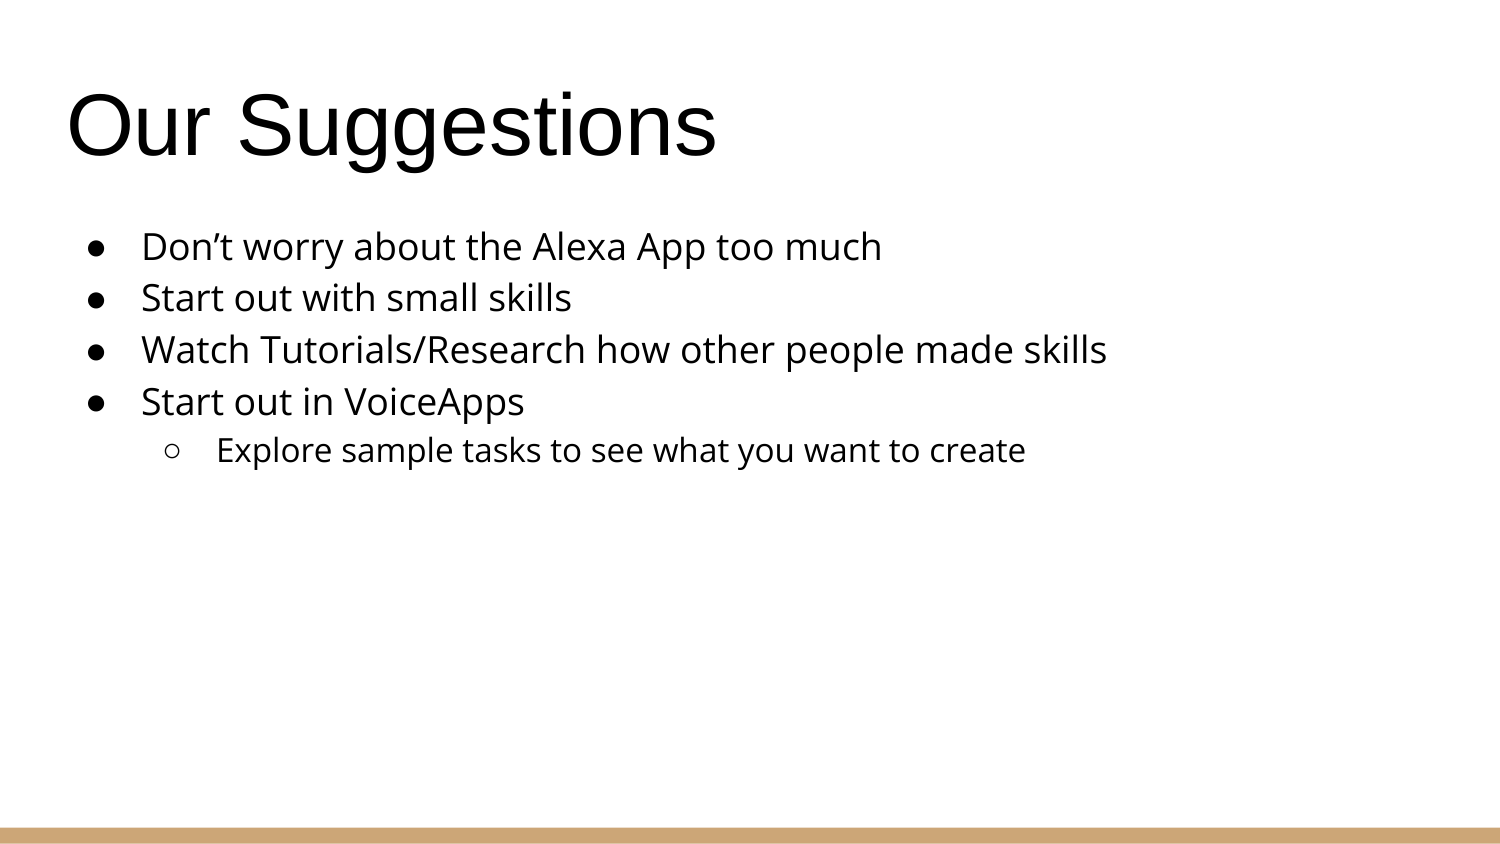

# Our Suggestions
Don’t worry about the Alexa App too much
Start out with small skills
Watch Tutorials/Research how other people made skills
Start out in VoiceApps
Explore sample tasks to see what you want to create